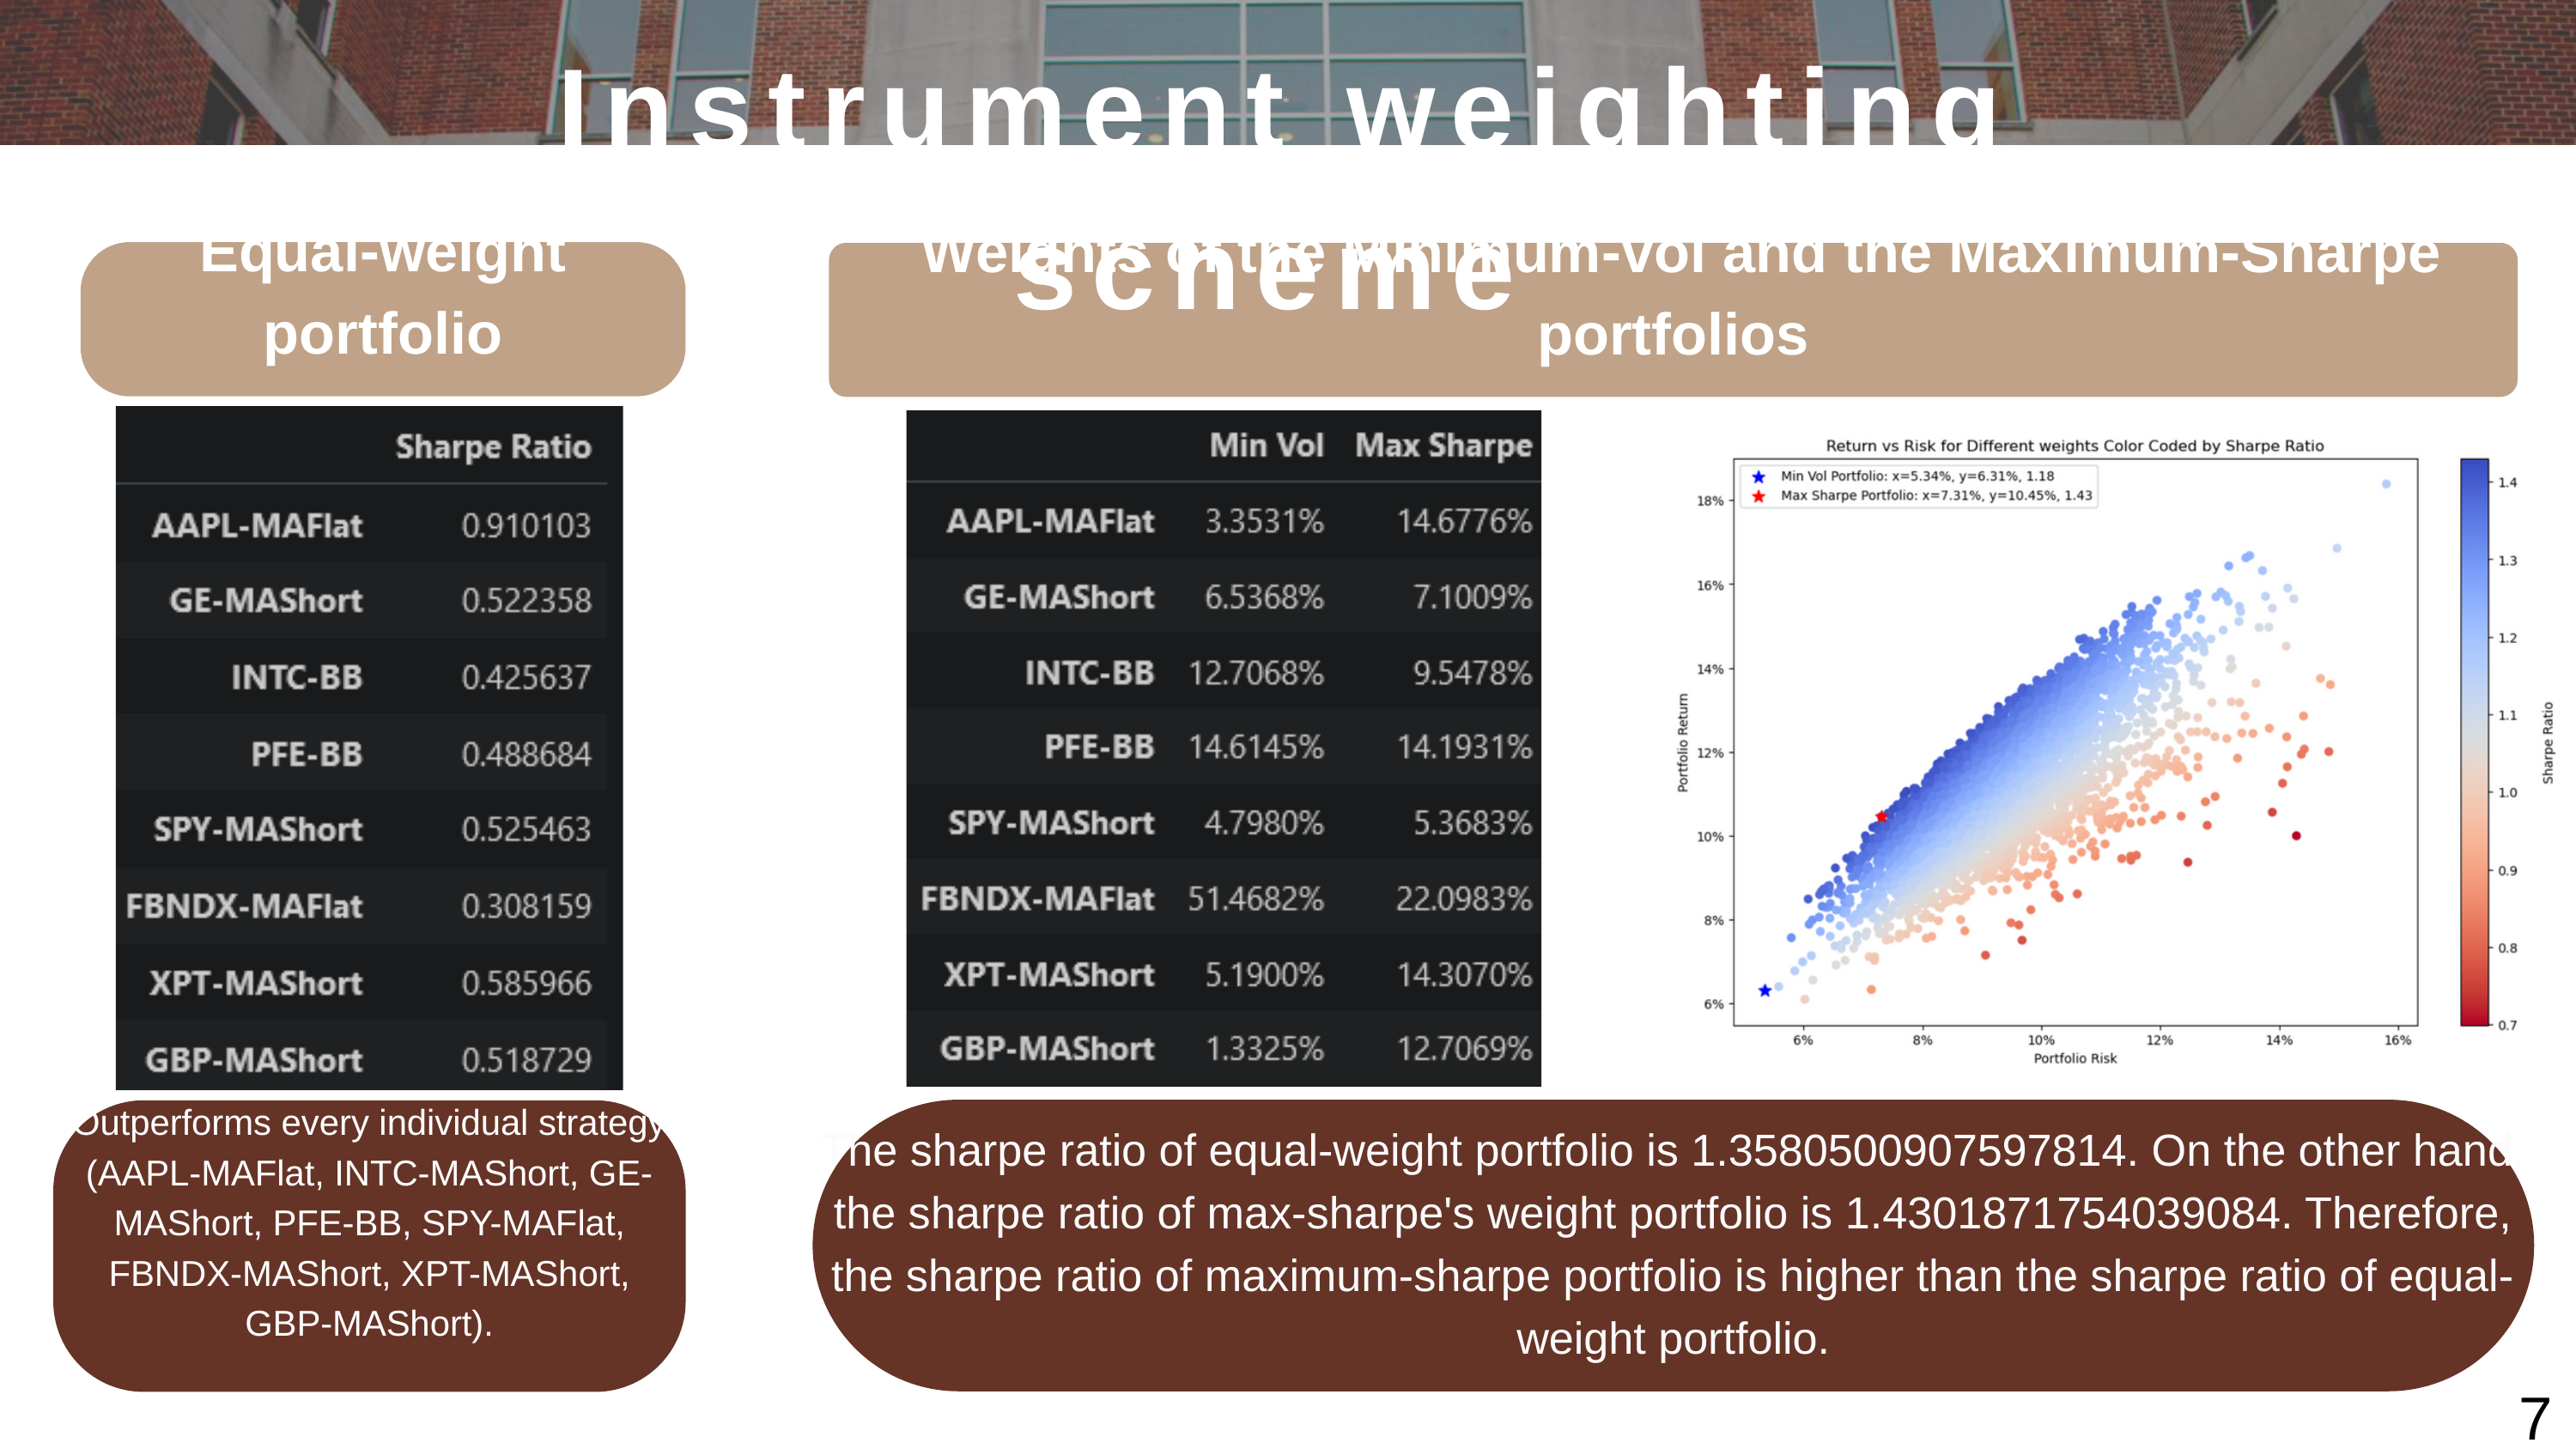

Instrument weighting scheme

Equal-weight portfolio

 Weights of the Minimum-vol and the Maximum-Sharpe portfolios

The sharpe ratio of equal-weight portfolio is 1.3580500907597814. On the other hand, the sharpe ratio of max-sharpe's weight portfolio is 1.4301871754039084. Therefore, the sharpe ratio of maximum-sharpe portfolio is higher than the sharpe ratio of equal-weight portfolio.

Outperforms every individual strategy (AAPL-MAFlat, INTC-MAShort, GE-MAShort, PFE-BB, SPY-MAFlat, FBNDX-MAShort, XPT-MAShort, GBP-MAShort).
7